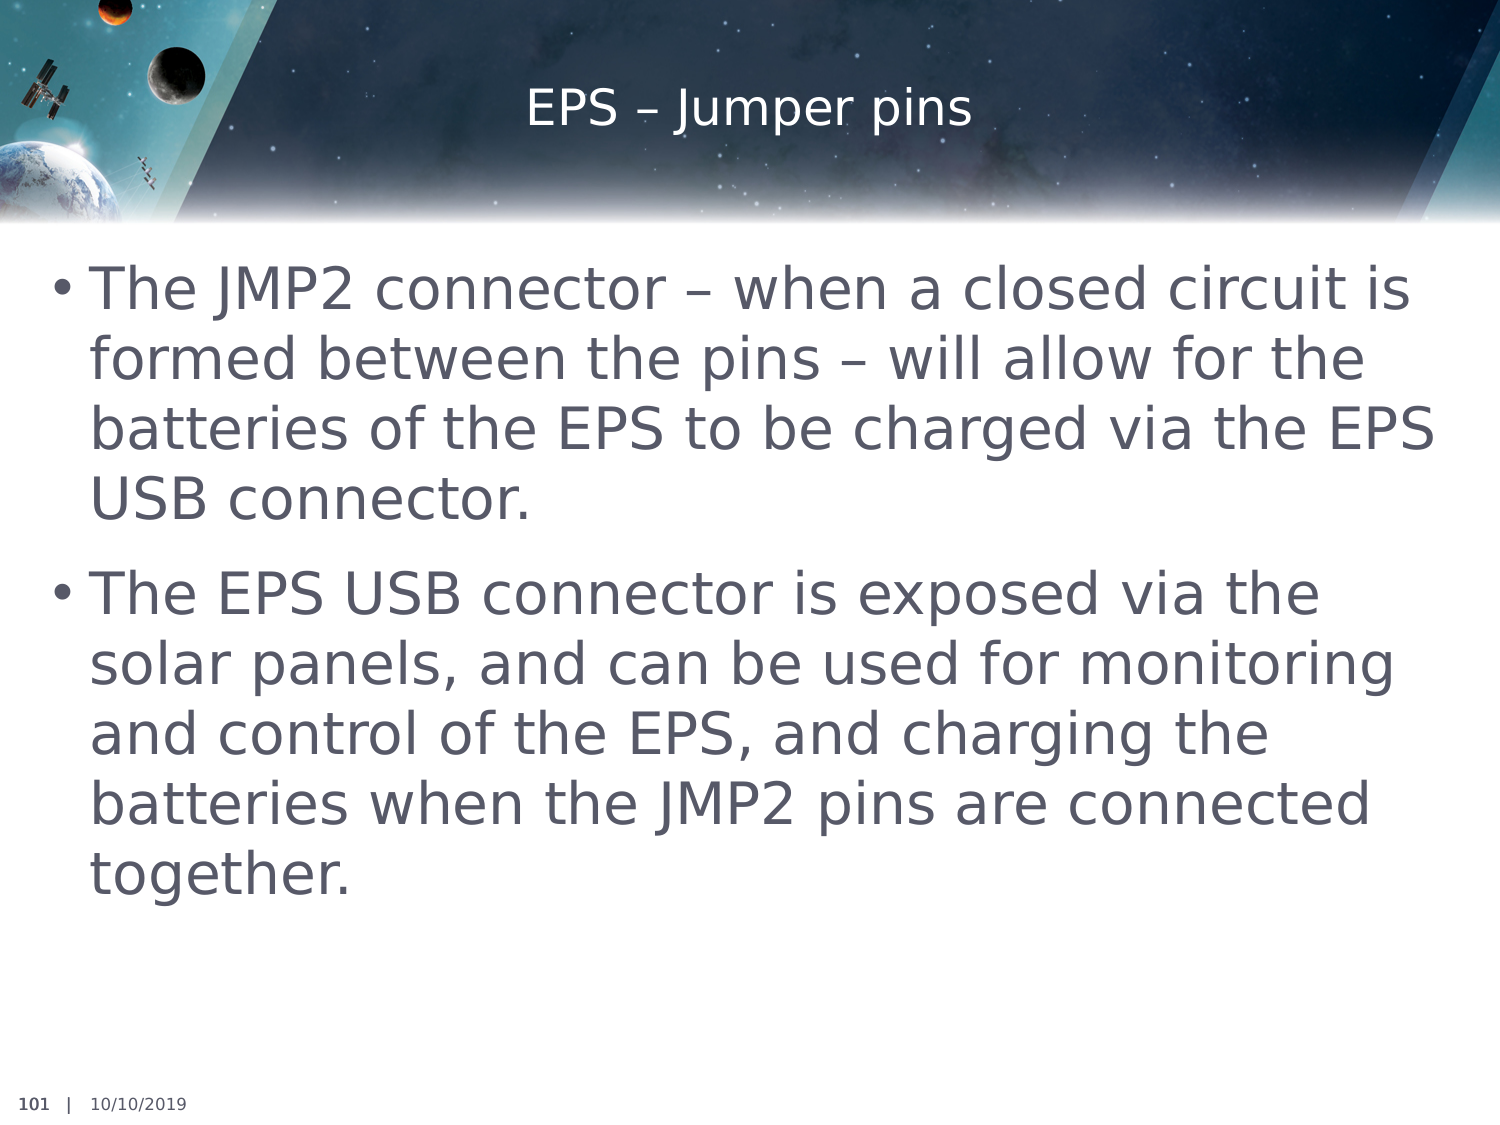

# EPS – Jumper pins
The JMP2 connector – when a closed circuit is formed between the pins – will allow for the batteries of the EPS to be charged via the EPS USB connector.
The EPS USB connector is exposed via the solar panels, and can be used for monitoring and control of the EPS, and charging the batteries when the JMP2 pins are connected together.
101   |